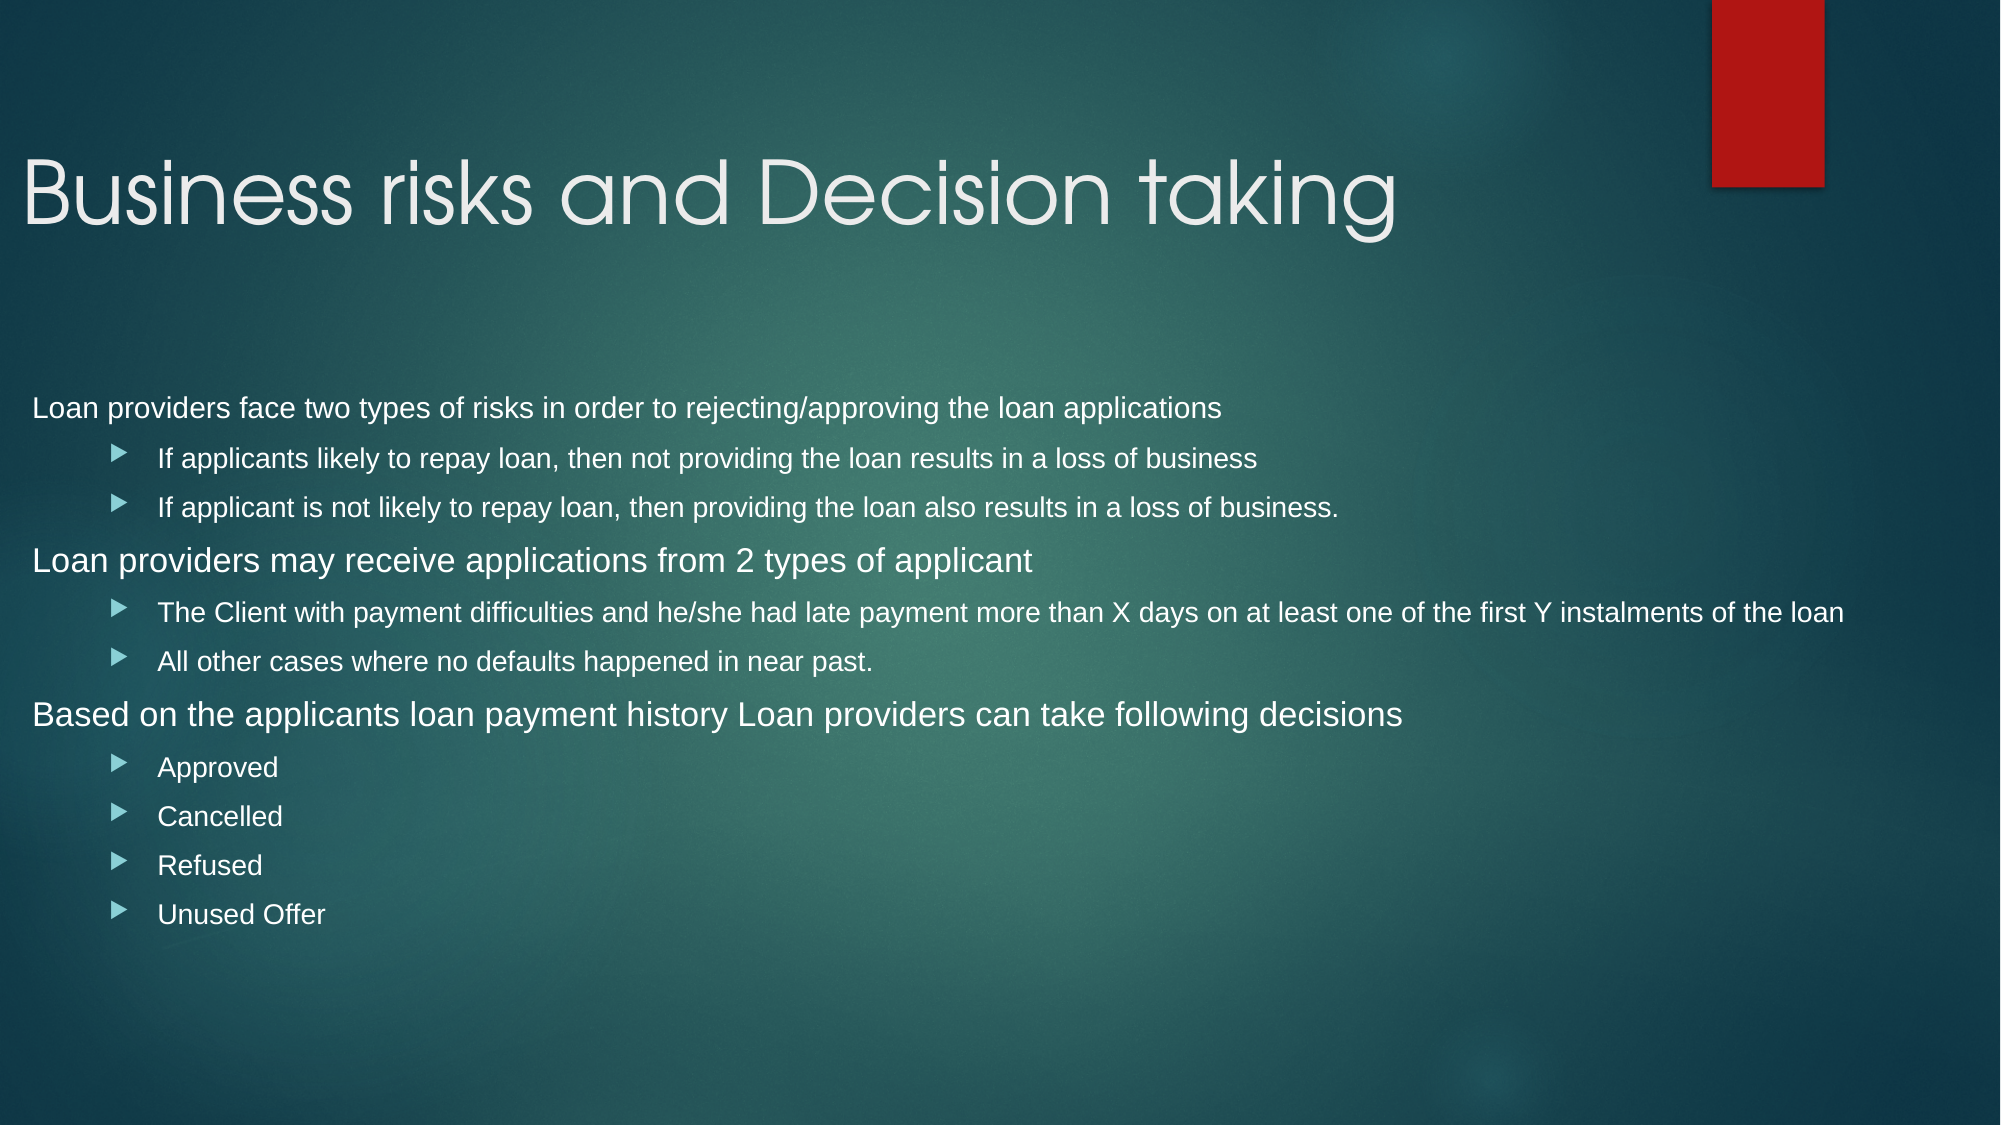

# Business risks and Decision taking
Loan providers face two types of risks in order to rejecting/approving the loan applications
If applicants likely to repay loan, then not providing the loan results in a loss of business
If applicant is not likely to repay loan, then providing the loan also results in a loss of business.
Loan providers may receive applications from 2 types of applicant
The Client with payment difficulties and he/she had late payment more than X days on at least one of the first Y instalments of the loan
All other cases where no defaults happened in near past.
Based on the applicants loan payment history Loan providers can take following decisions
Approved
Cancelled
Refused
Unused Offer